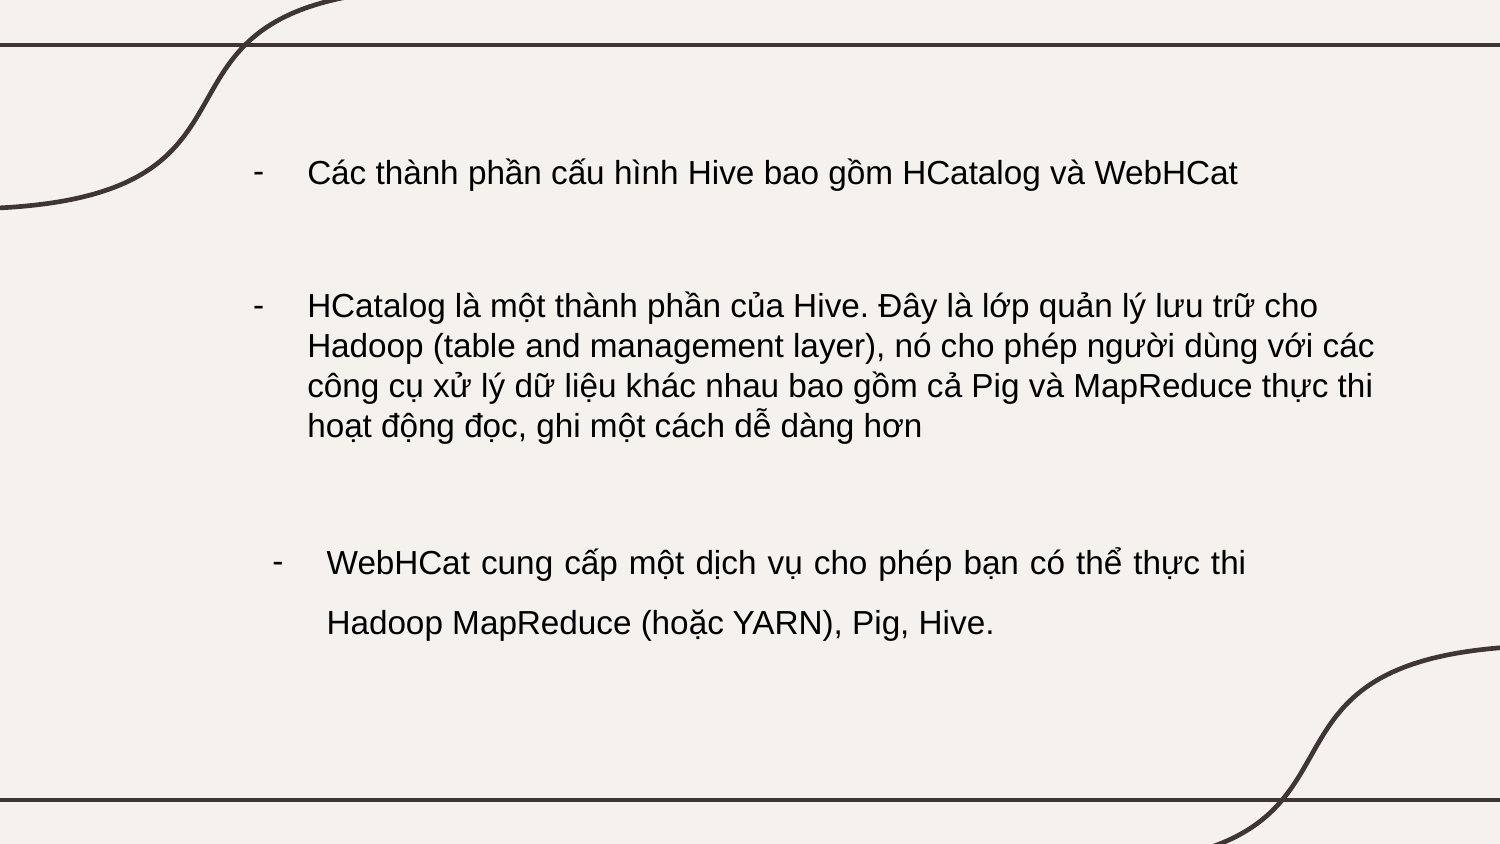

Các thành phần cấu hình Hive bao gồm HCatalog và WebHCat
HCatalog là một thành phần của Hive. Đây là lớp quản lý lưu trữ cho Hadoop (table and management layer), nó cho phép người dùng với các công cụ xử lý dữ liệu khác nhau bao gồm cả Pig và MapReduce thực thi hoạt động đọc, ghi một cách dễ dàng hơn
WebHCat cung cấp một dịch vụ cho phép bạn có thể thực thi Hadoop MapReduce (hoặc YARN), Pig, Hive.